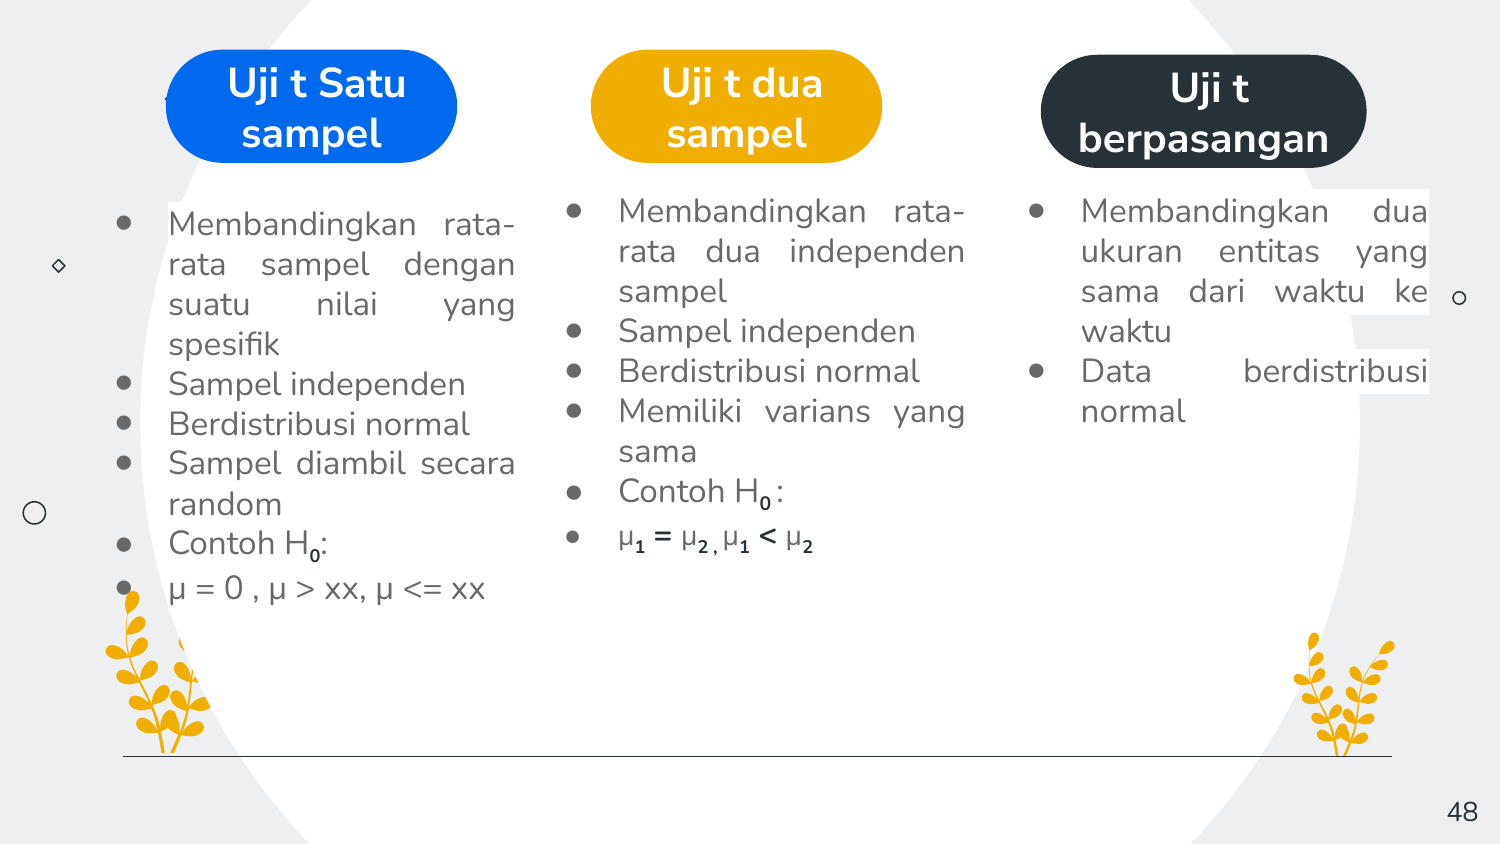

Uji t Satu sampel
 Uji t dua sampel
 Uji t berpasangan
Membandingkan rata-rata dua independen sampel
Sampel independen
Berdistribusi normal
Memiliki varians yang sama
Contoh H0 :
μ1 = μ2 , μ1 < μ2
Membandingkan dua ukuran entitas yang sama dari waktu ke waktu
Data berdistribusi normal
Membandingkan rata-rata sampel dengan suatu nilai yang spesifik
Sampel independen
Berdistribusi normal
Sampel diambil secara random
Contoh H0:
μ = 0 , μ > xx, μ <= xx
48